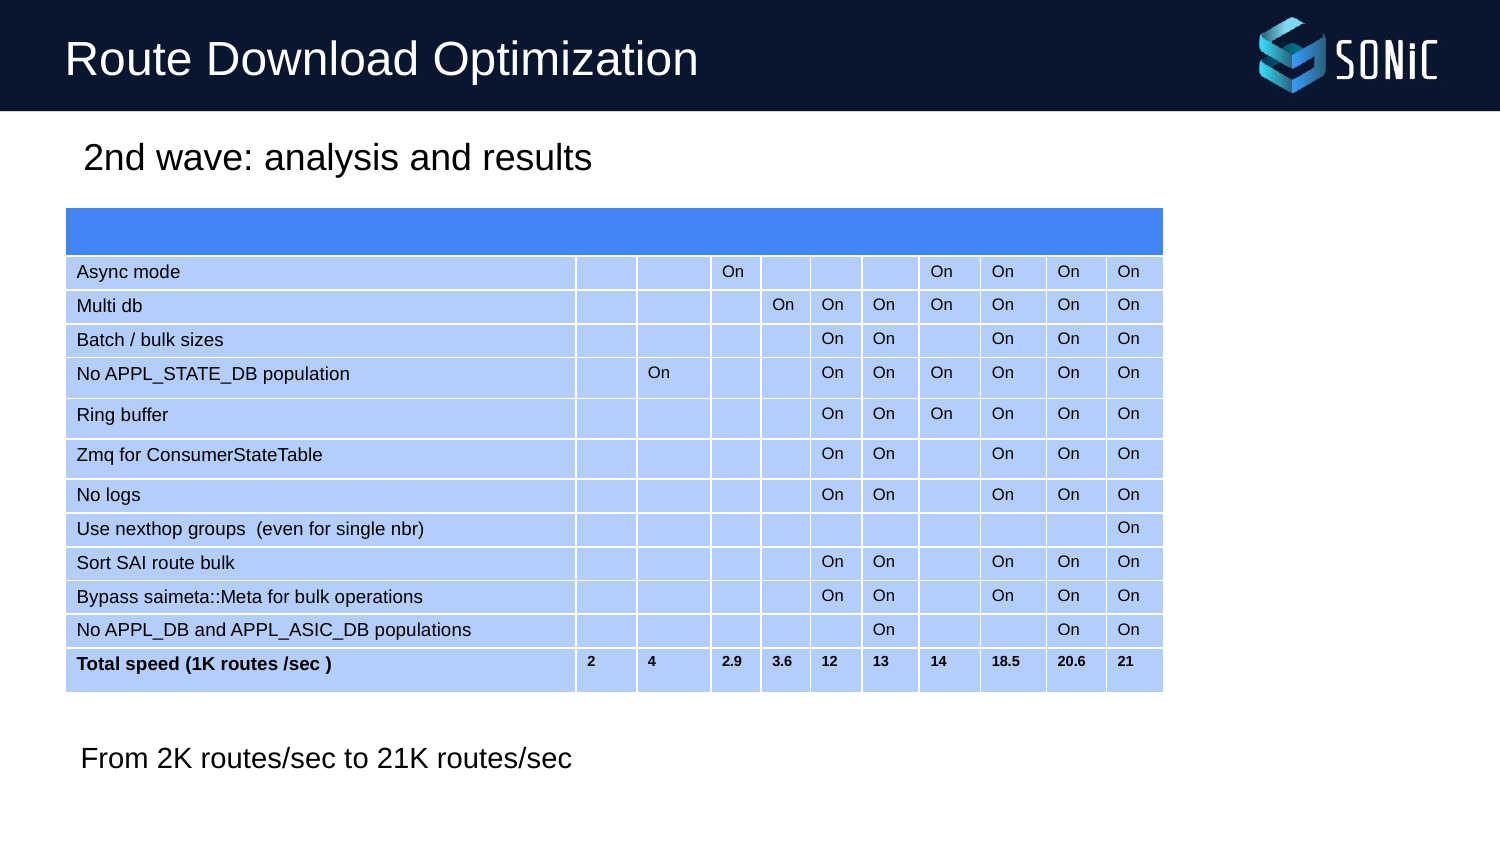

# Route Download Optimization
2nd wave: analysis and results
|  |  |  |  |  |  |  |  |  |  |  |
| --- | --- | --- | --- | --- | --- | --- | --- | --- | --- | --- |
| Async mode |  |  | On |  |  |  | On | On | On | On |
| Multi db |  |  |  | On | On | On | On | On | On | On |
| Batch / bulk sizes |  |  |  |  | On | On |  | On | On | On |
| No APPL\_STATE\_DB population |  | On |  |  | On | On | On | On | On | On |
| Ring buffer |  |  |  |  | On | On | On | On | On | On |
| Zmq for ConsumerStateTable |  |  |  |  | On | On |  | On | On | On |
| No logs |  |  |  |  | On | On |  | On | On | On |
| Use nexthop groups (even for single nbr) |  |  |  |  |  |  |  |  |  | On |
| Sort SAI route bulk |  |  |  |  | On | On |  | On | On | On |
| Bypass saimeta::Meta for bulk operations |  |  |  |  | On | On |  | On | On | On |
| No APPL\_DB and APPL\_ASIC\_DB populations |  |  |  |  |  | On |  |  | On | On |
| Total speed (1K routes /sec ) | 2 | 4 | 2.9 | 3.6 | 12 | 13 | 14 | 18.5 | 20.6 | 21 |
From 2K routes/sec to 21K routes/sec